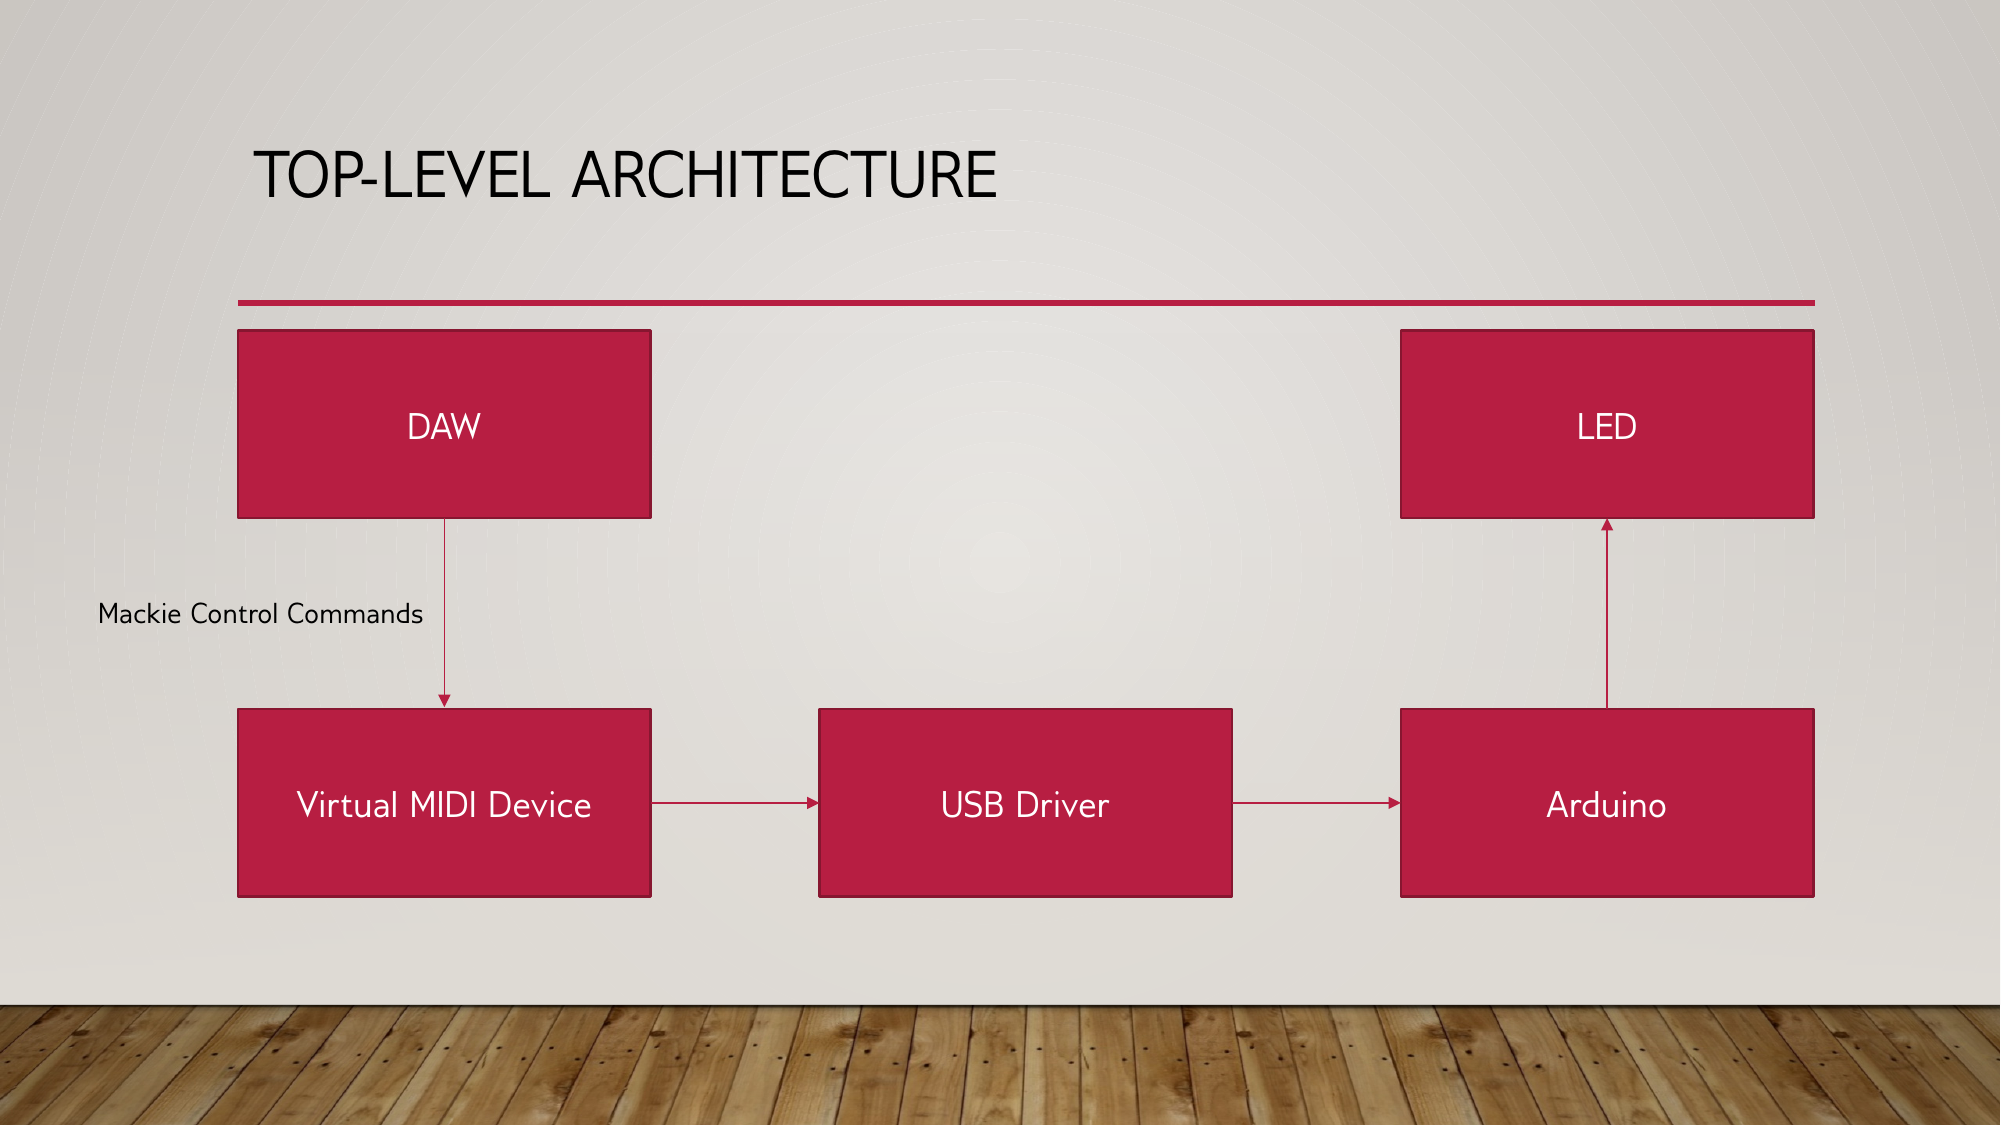

# TOP-LEVEL ARCHITECTURE
DAW
LED
Mackie Control Commands
Virtual MIDI Device
USB Driver
Arduino